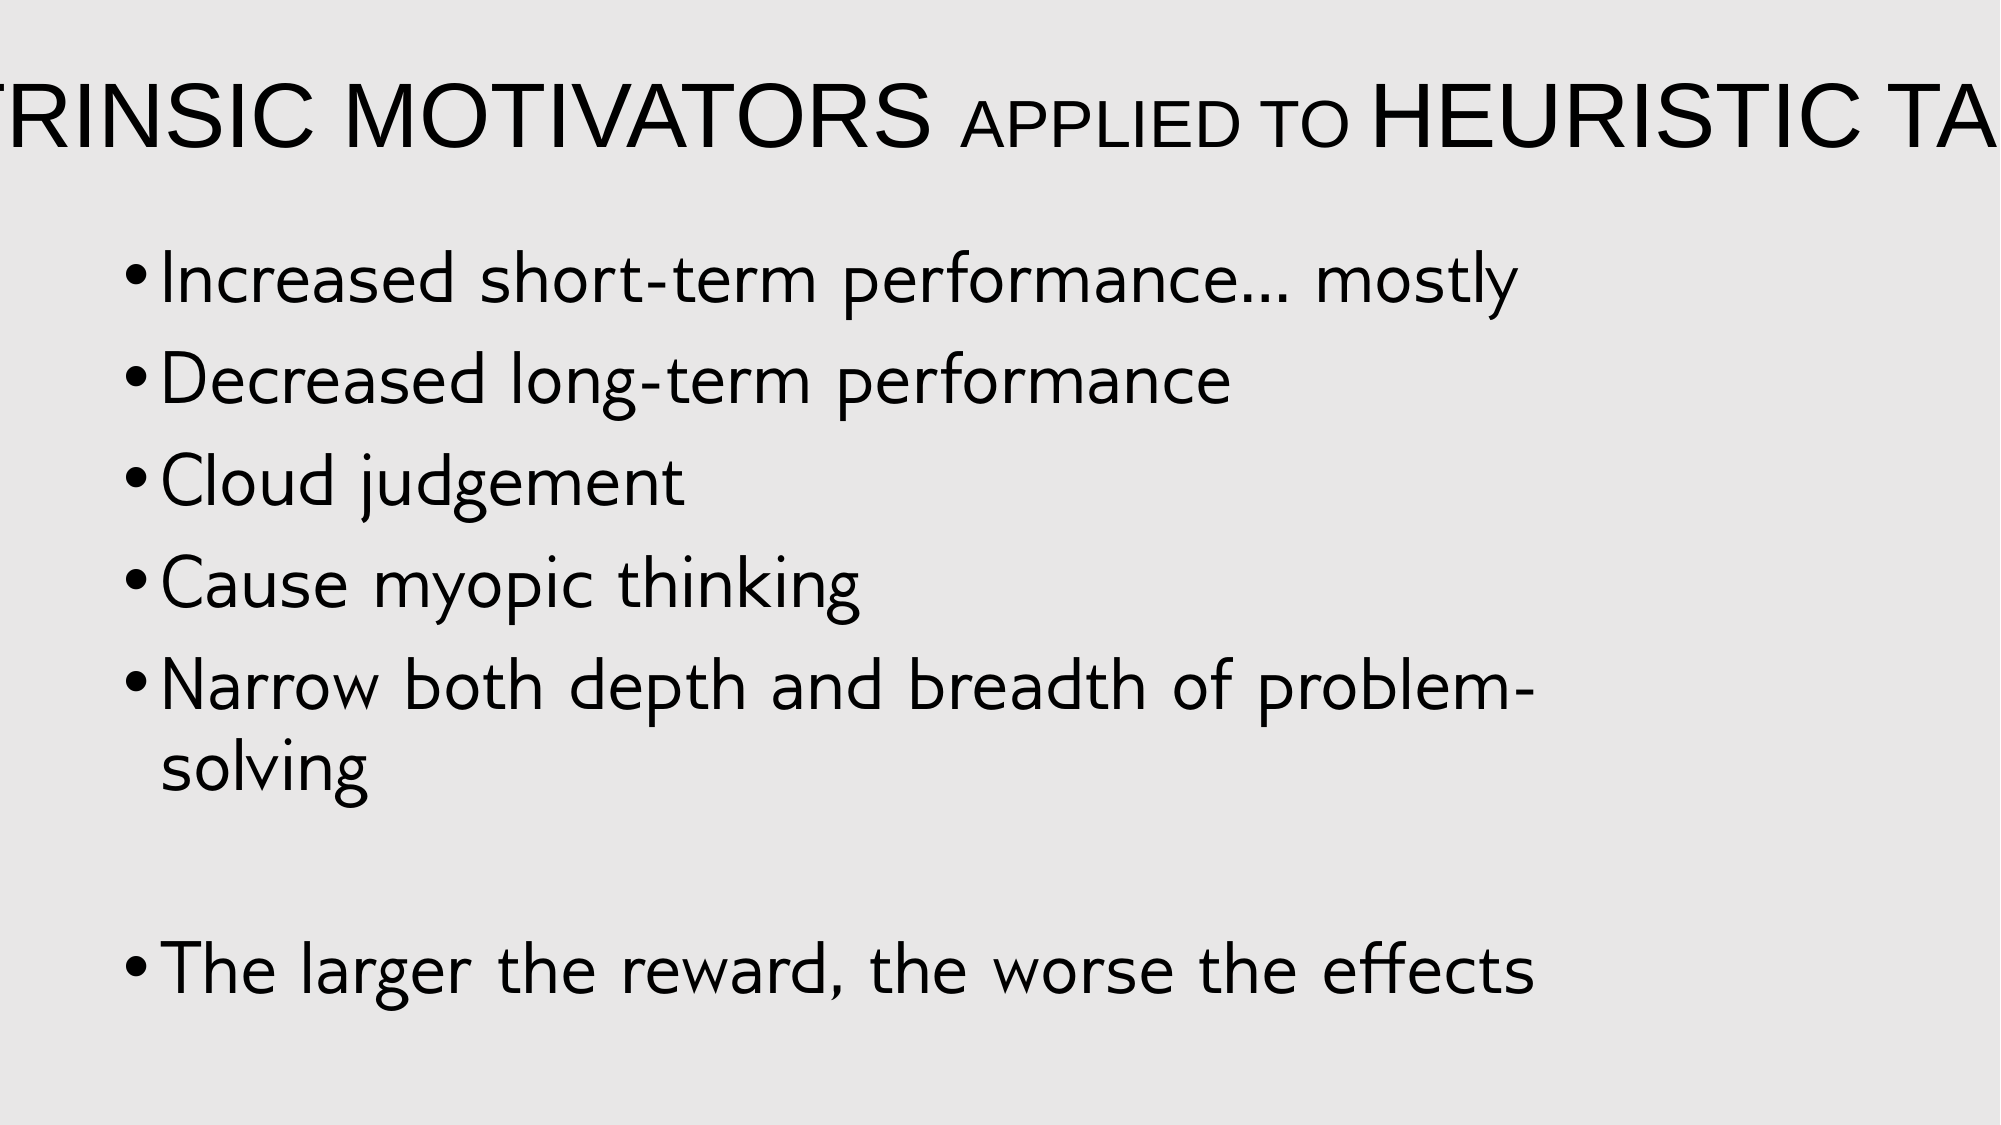

Extrinsic Motivators applied to Heuristic Tasks
Increased short-term performance… mostly
Decreased long-term performance
Cloud judgement
Cause myopic thinking
Narrow both depth and breadth of problem-solving

The larger the reward, the worse the effects